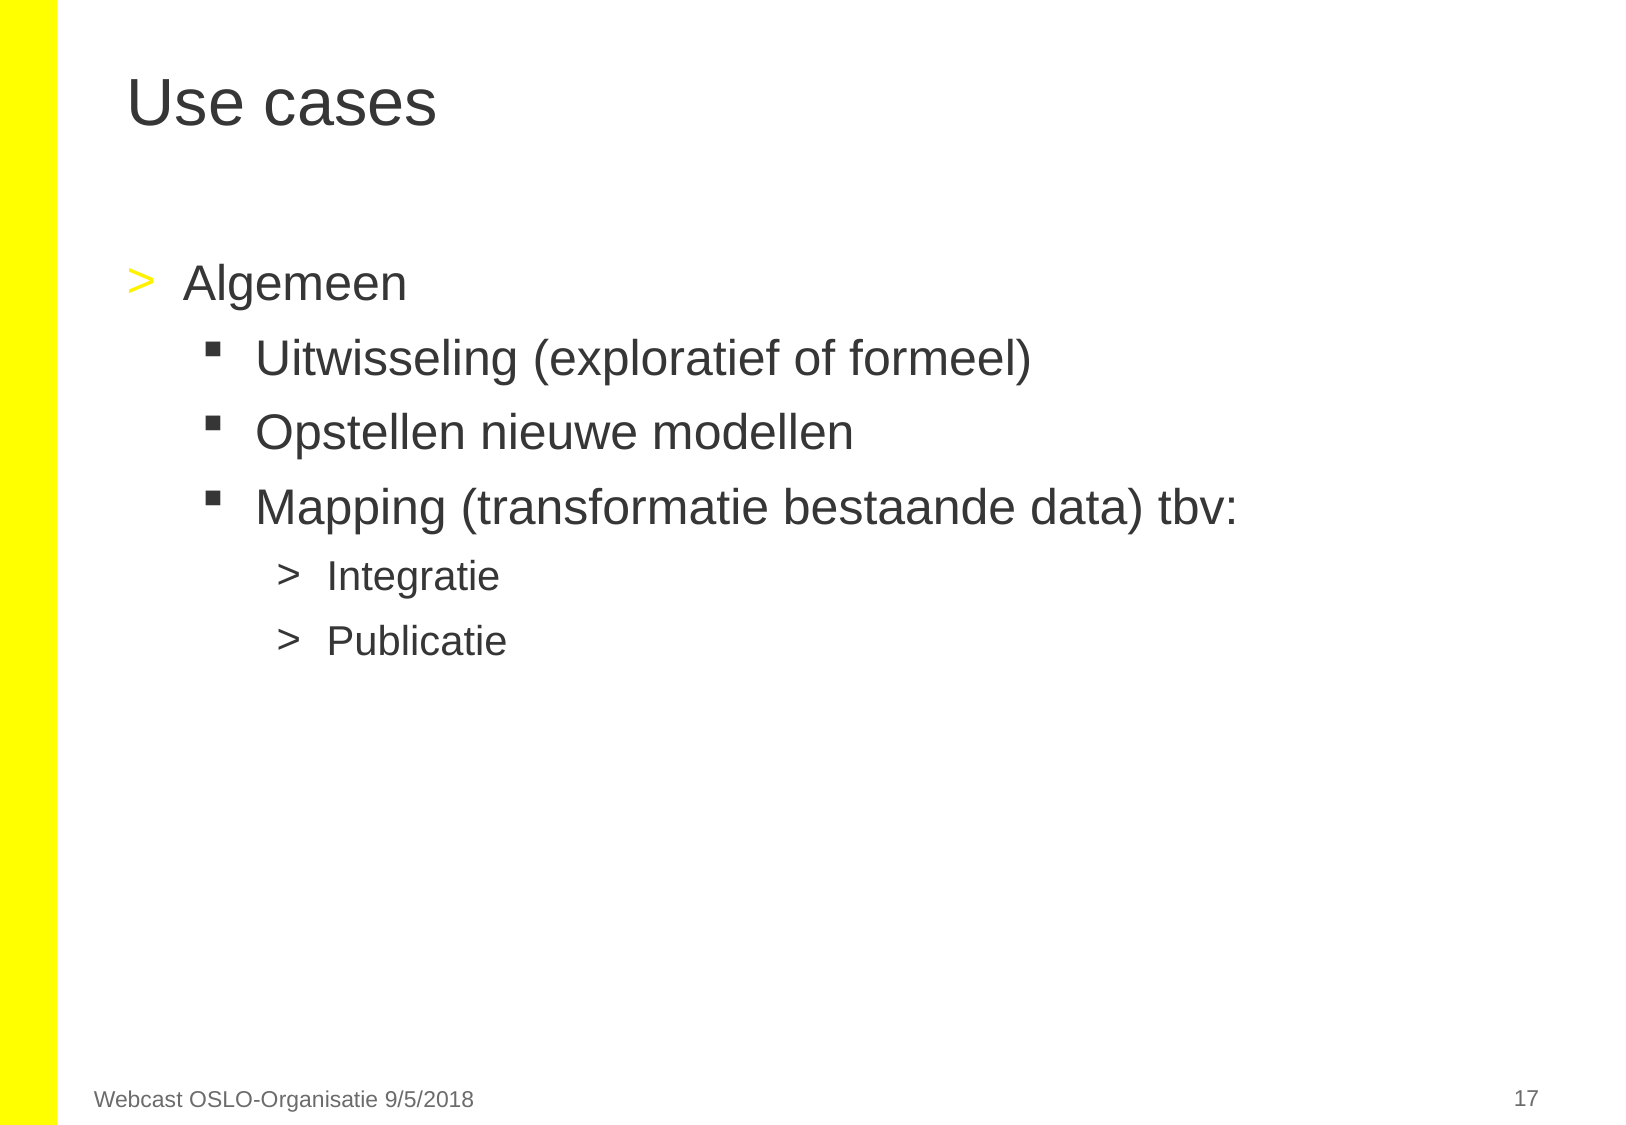

# Use cases
Algemeen
Uitwisseling (exploratief of formeel)
Opstellen nieuwe modellen
Mapping (transformatie bestaande data) tbv:
Integratie
Publicatie
17
Webcast OSLO-Organisatie 9/5/2018